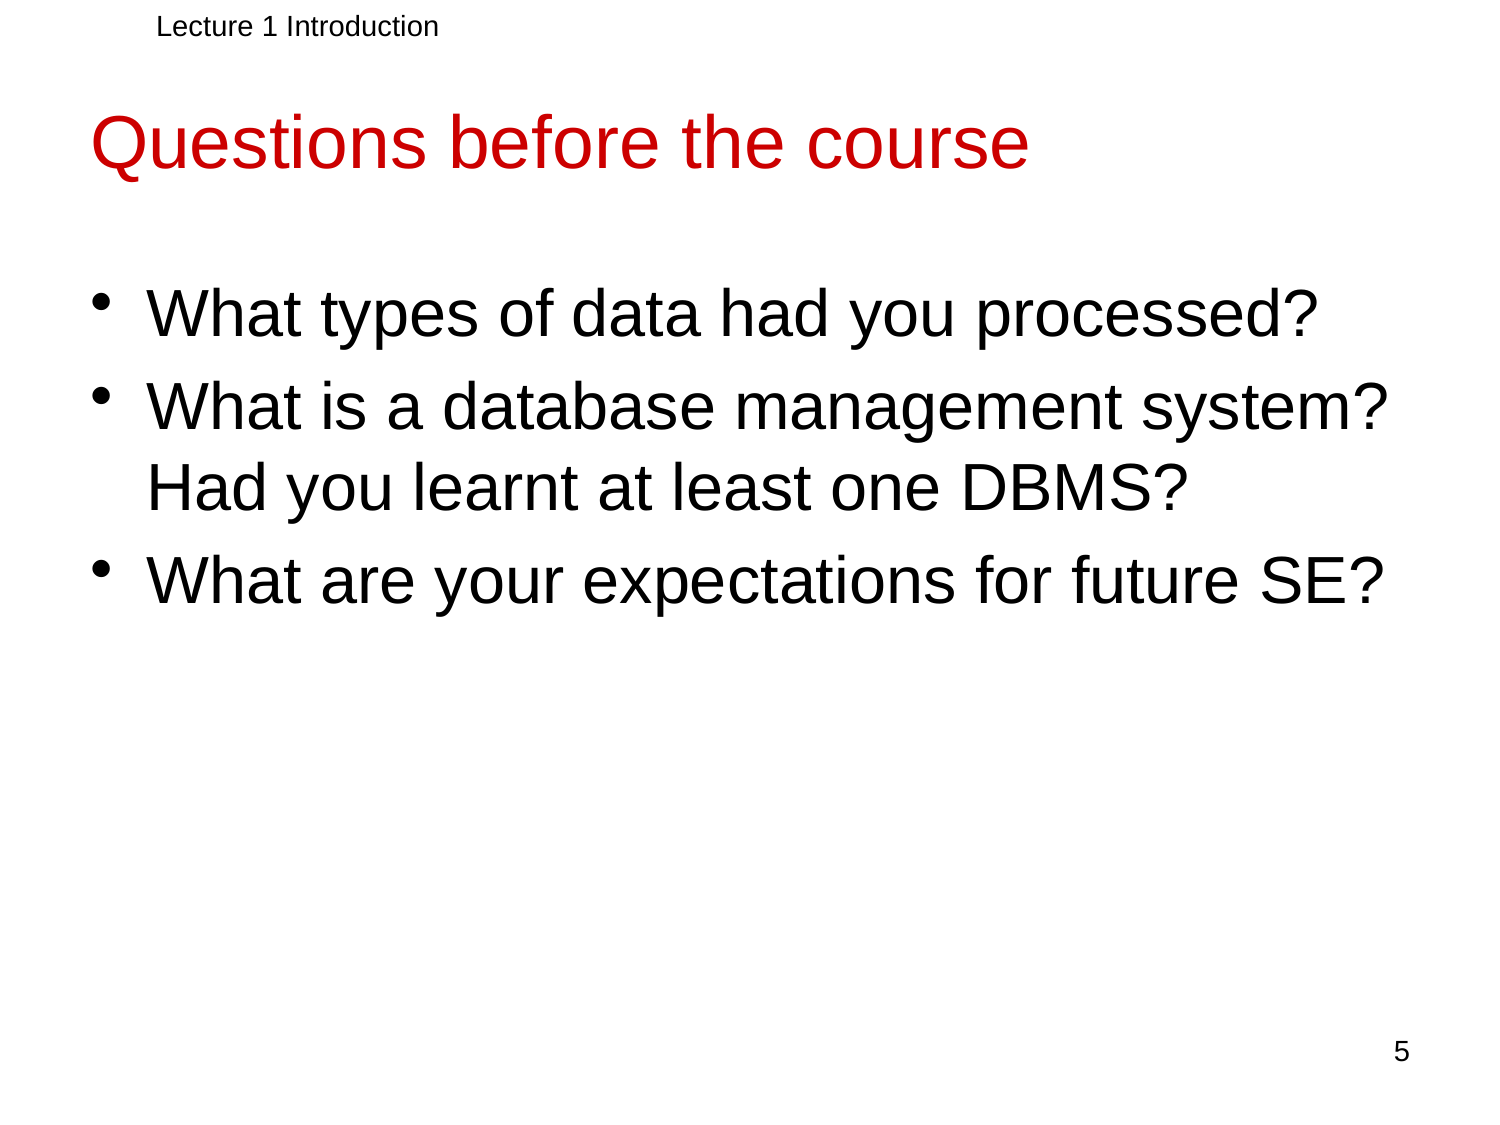

Lecture 1 Introduction
# Questions before the course
What types of data had you processed?
What is a database management system? Had you learnt at least one DBMS?
What are your expectations for future SE?
5